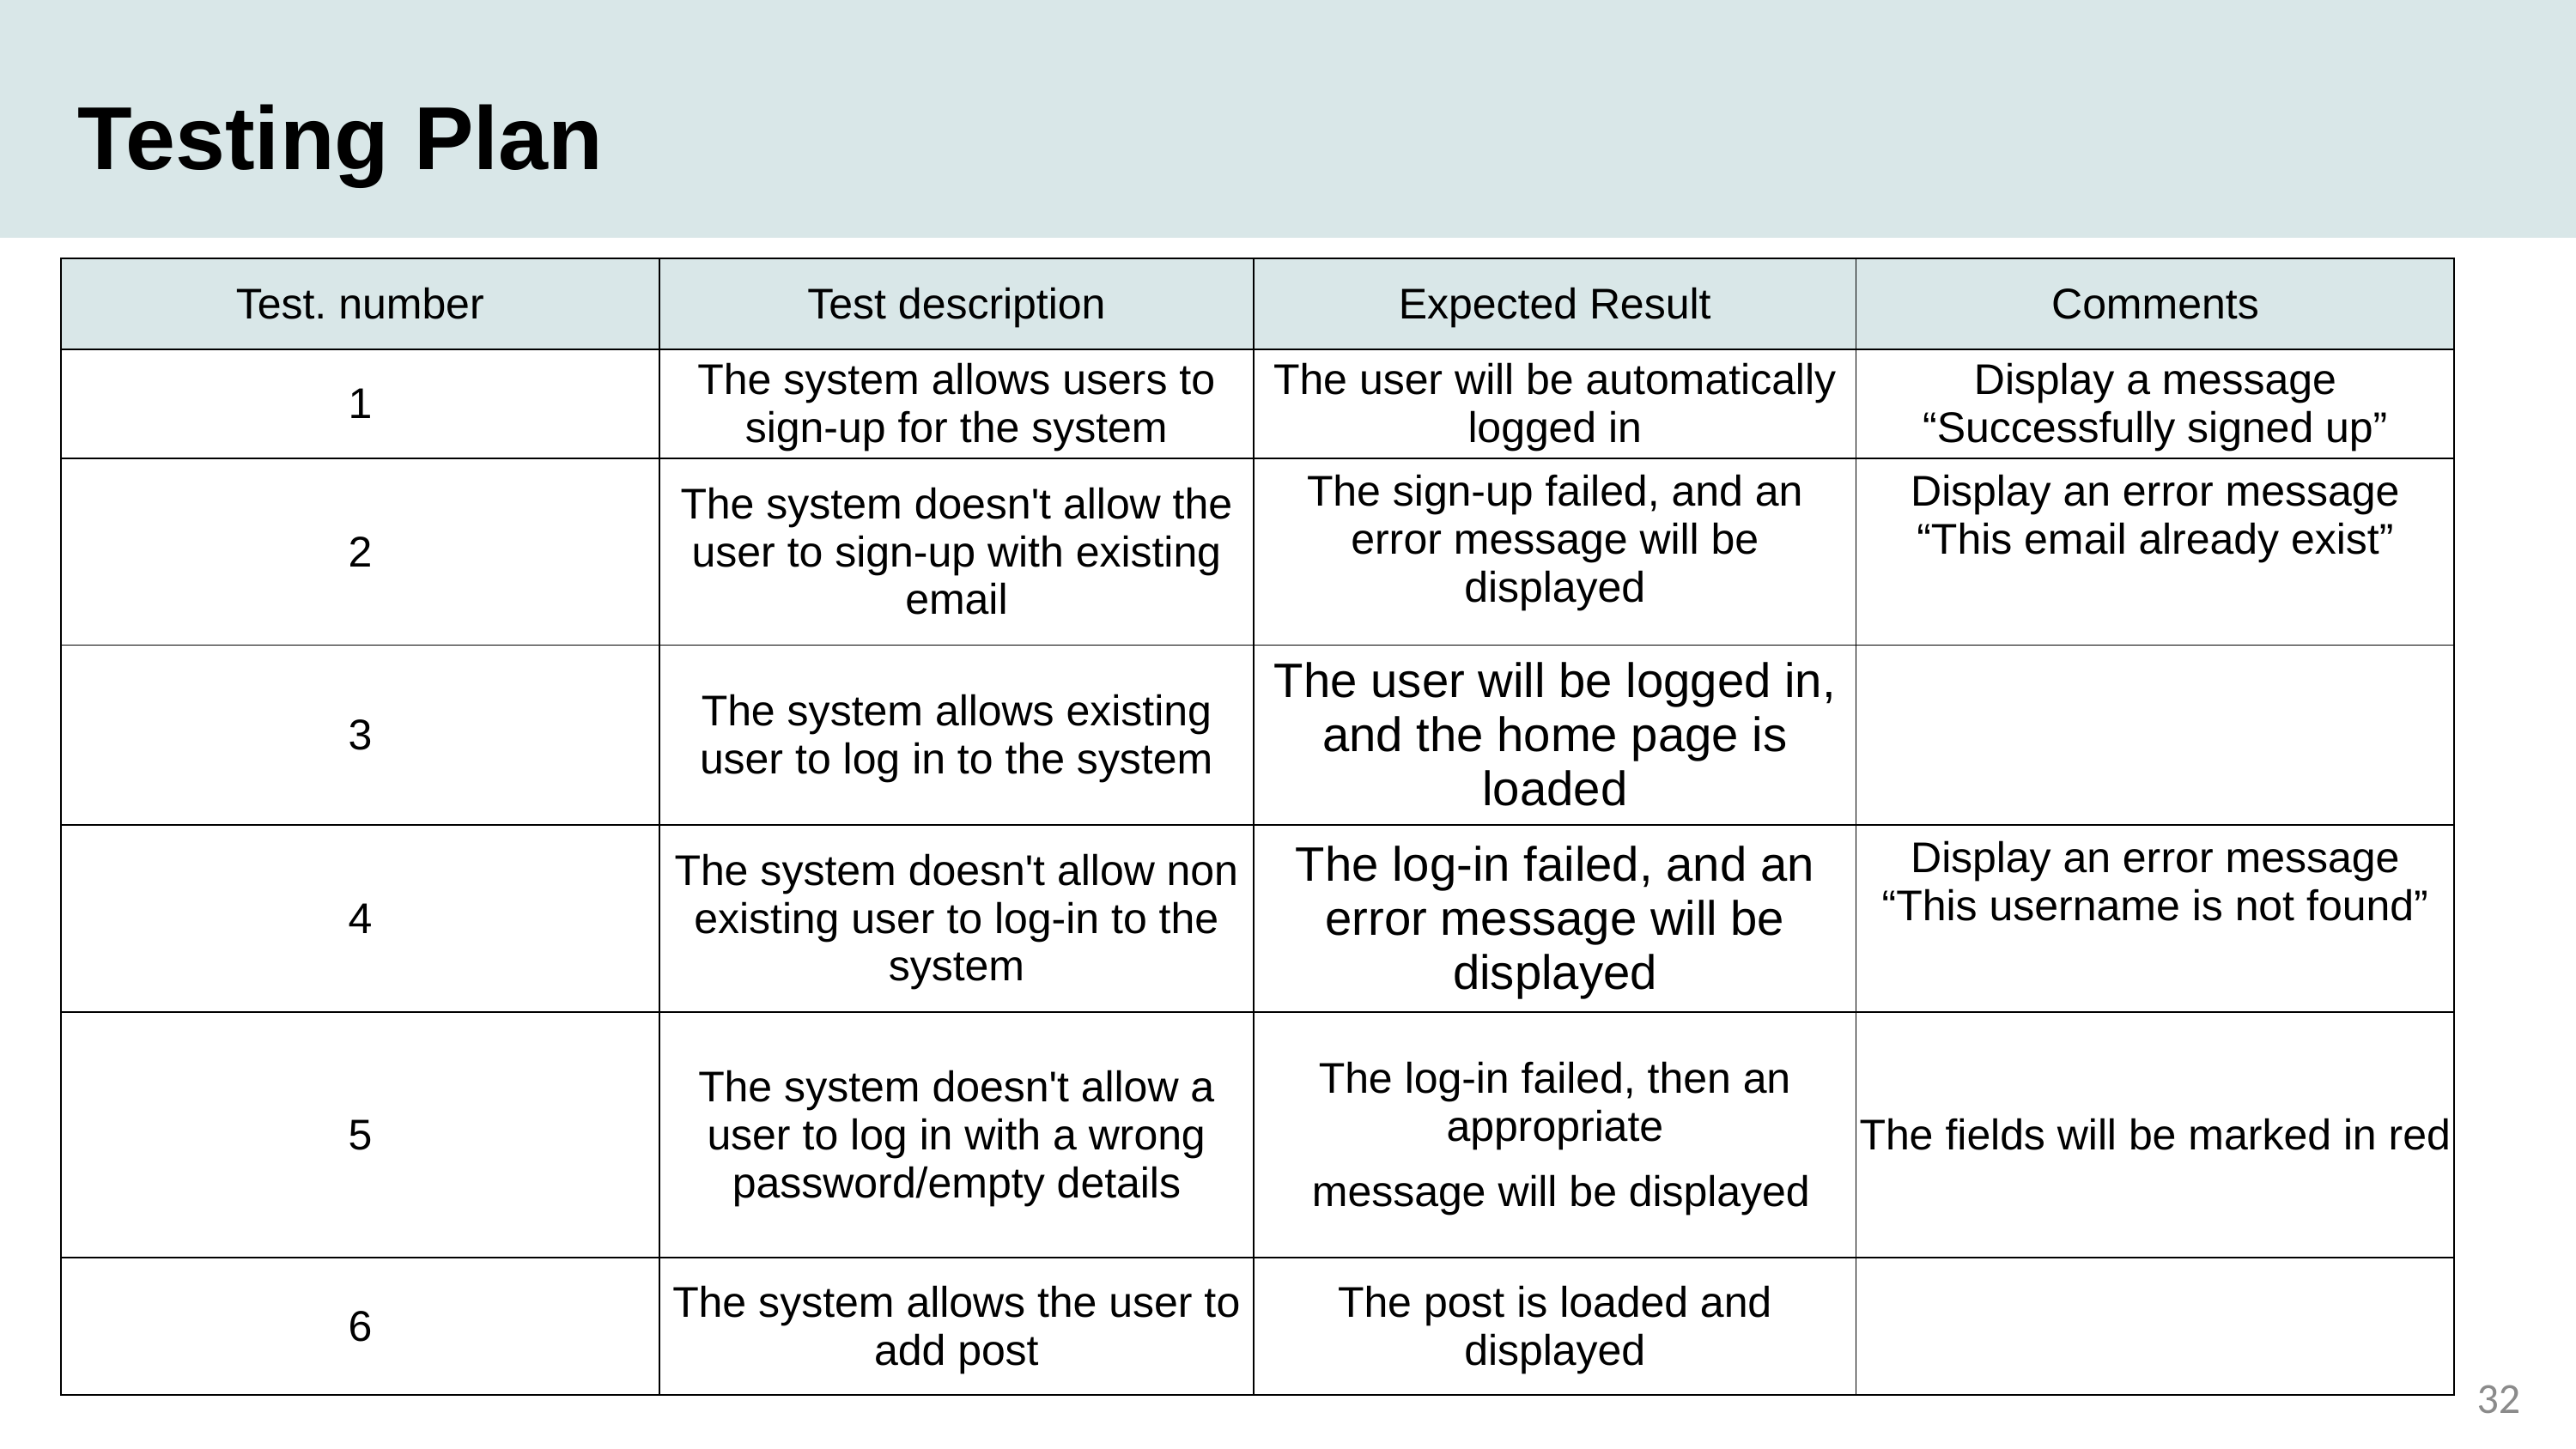

Testing Plan
| Test. number | Test description | Expected Result | Comments |
| --- | --- | --- | --- |
| 1 | The system allows users to sign-up for the system | The user will be automatically logged in | Display a message “Successfully signed up” |
| 2 | The system doesn't allow the user to sign-up with existing email | The sign-up failed, and an error message will be displayed | Display an error message “This email already exist” |
| 3 | The system allows existing user to log in to the system | The user will be logged in, and the home page is loaded |  |
| 4 | The system doesn't allow non existing user to log-in to the system | The log-in failed, and an error message will be displayed | Display an error message “This username is not found” |
| 5 | The system doesn't allow a user to log in with a wrong password/empty details | The log-in failed, then an appropriate  message will be displayed | The fields will be marked in red |
| 6 | The system allows the user to add post | The post is loaded and displayed |  |
32